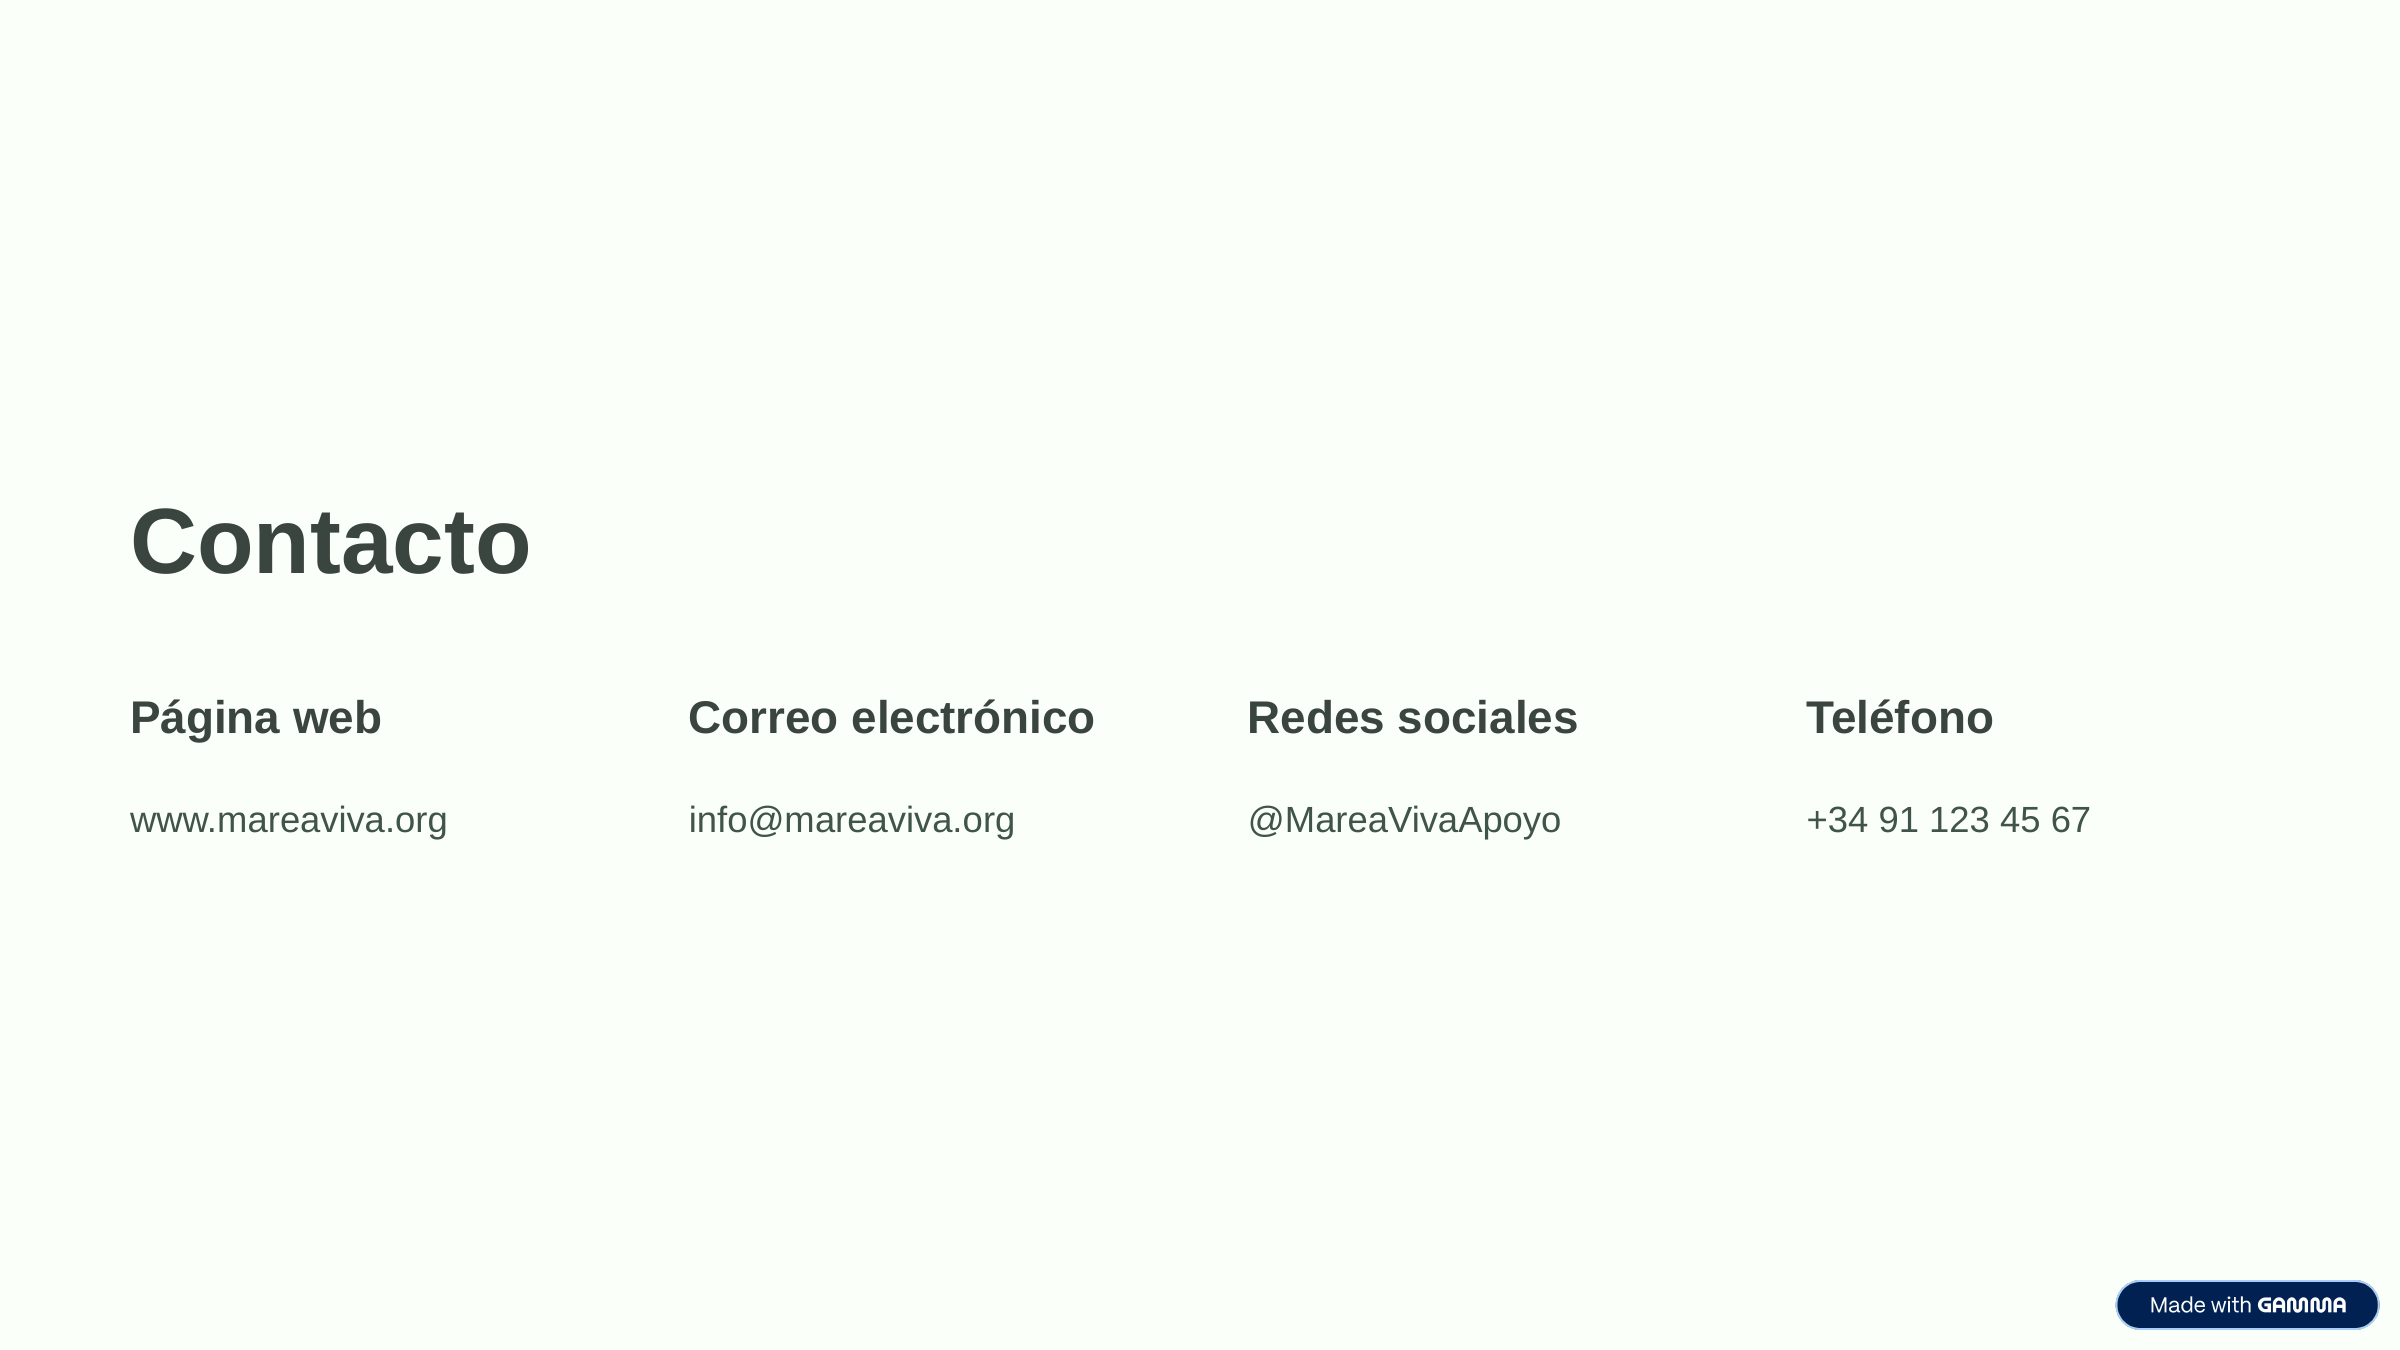

Contacto
Página web
Correo electrónico
Redes sociales
Teléfono
www.mareaviva.org
info@mareaviva.org
@MareaVivaApoyo
+34 91 123 45 67